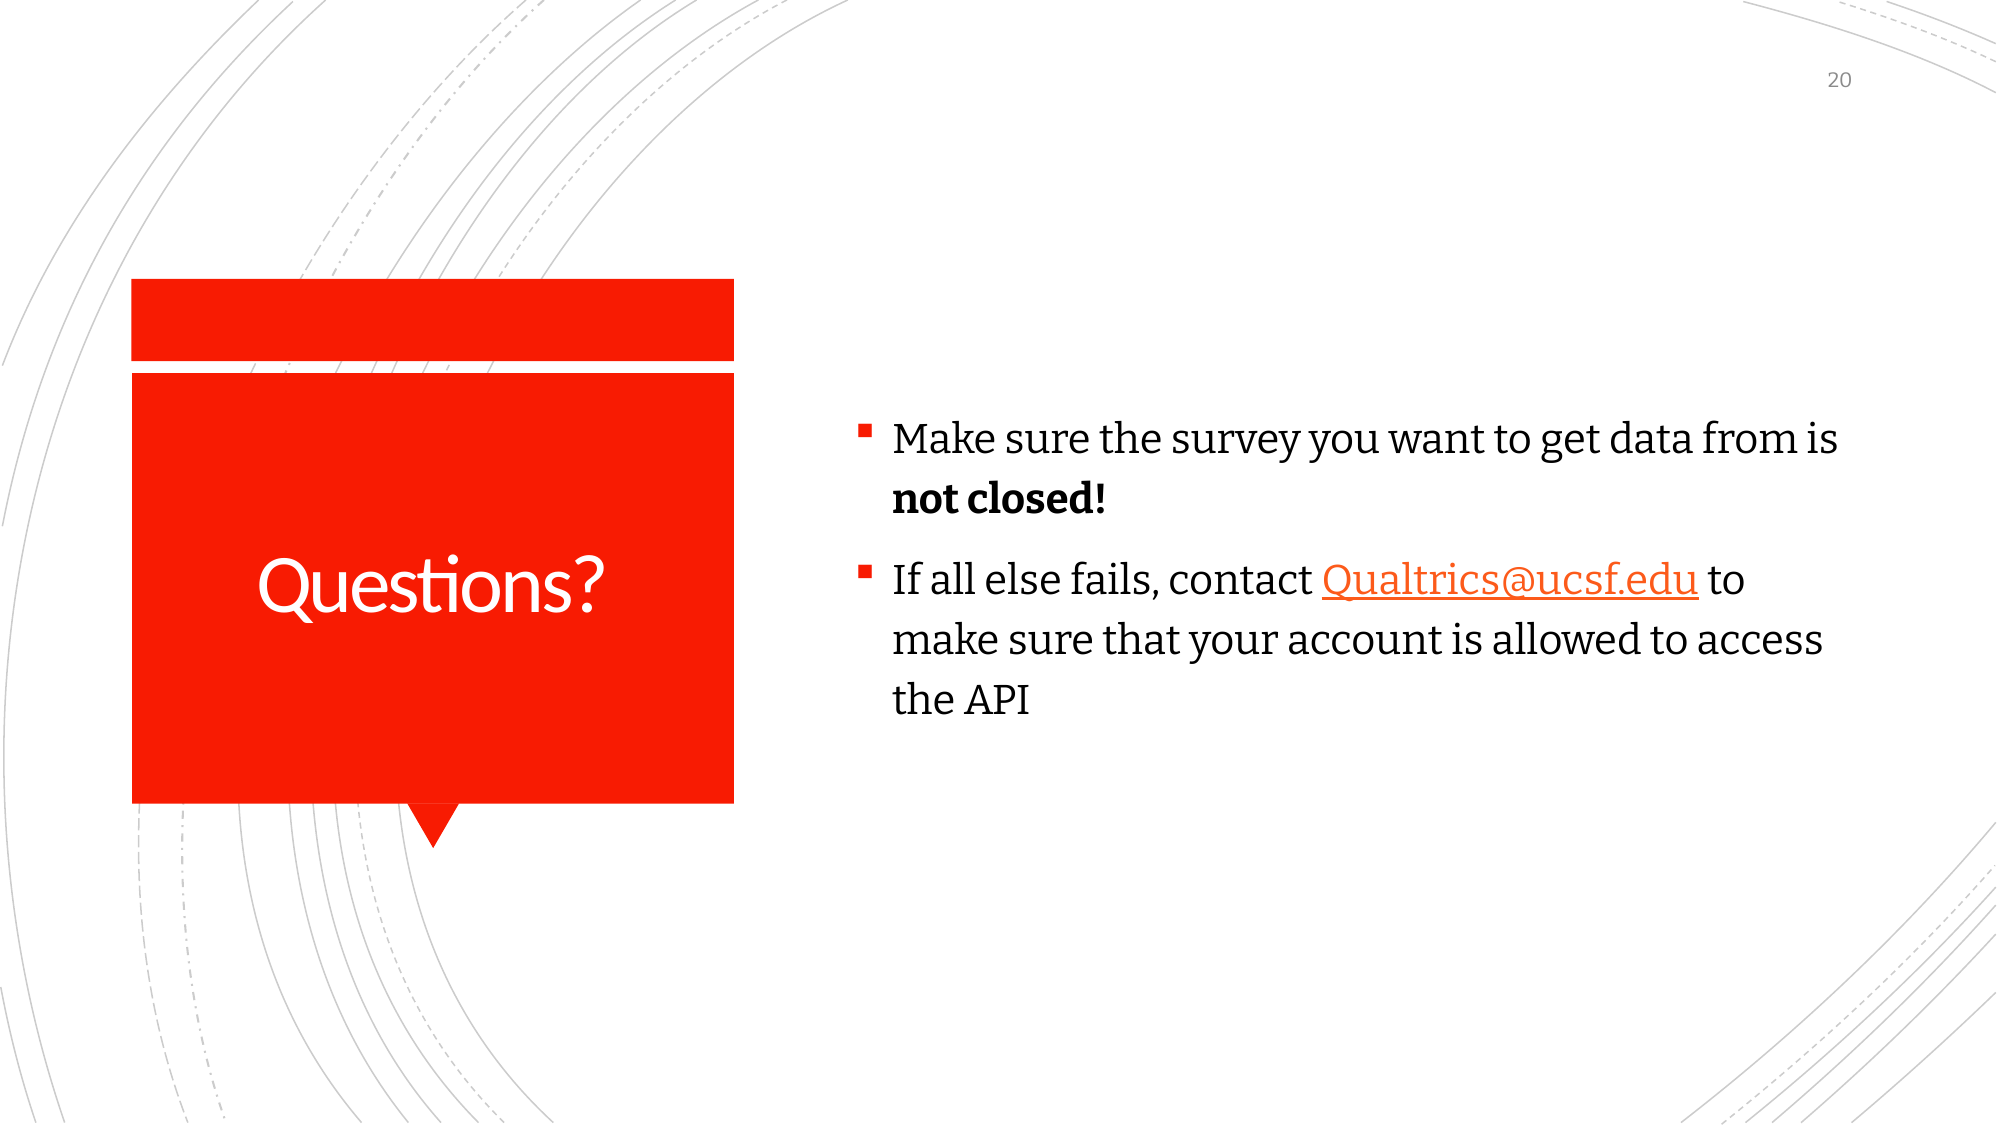

20
Make sure the survey you want to get data from is not closed!
If all else fails, contact Qualtrics@ucsf.edu to make sure that your account is allowed to access the API
# Questions?